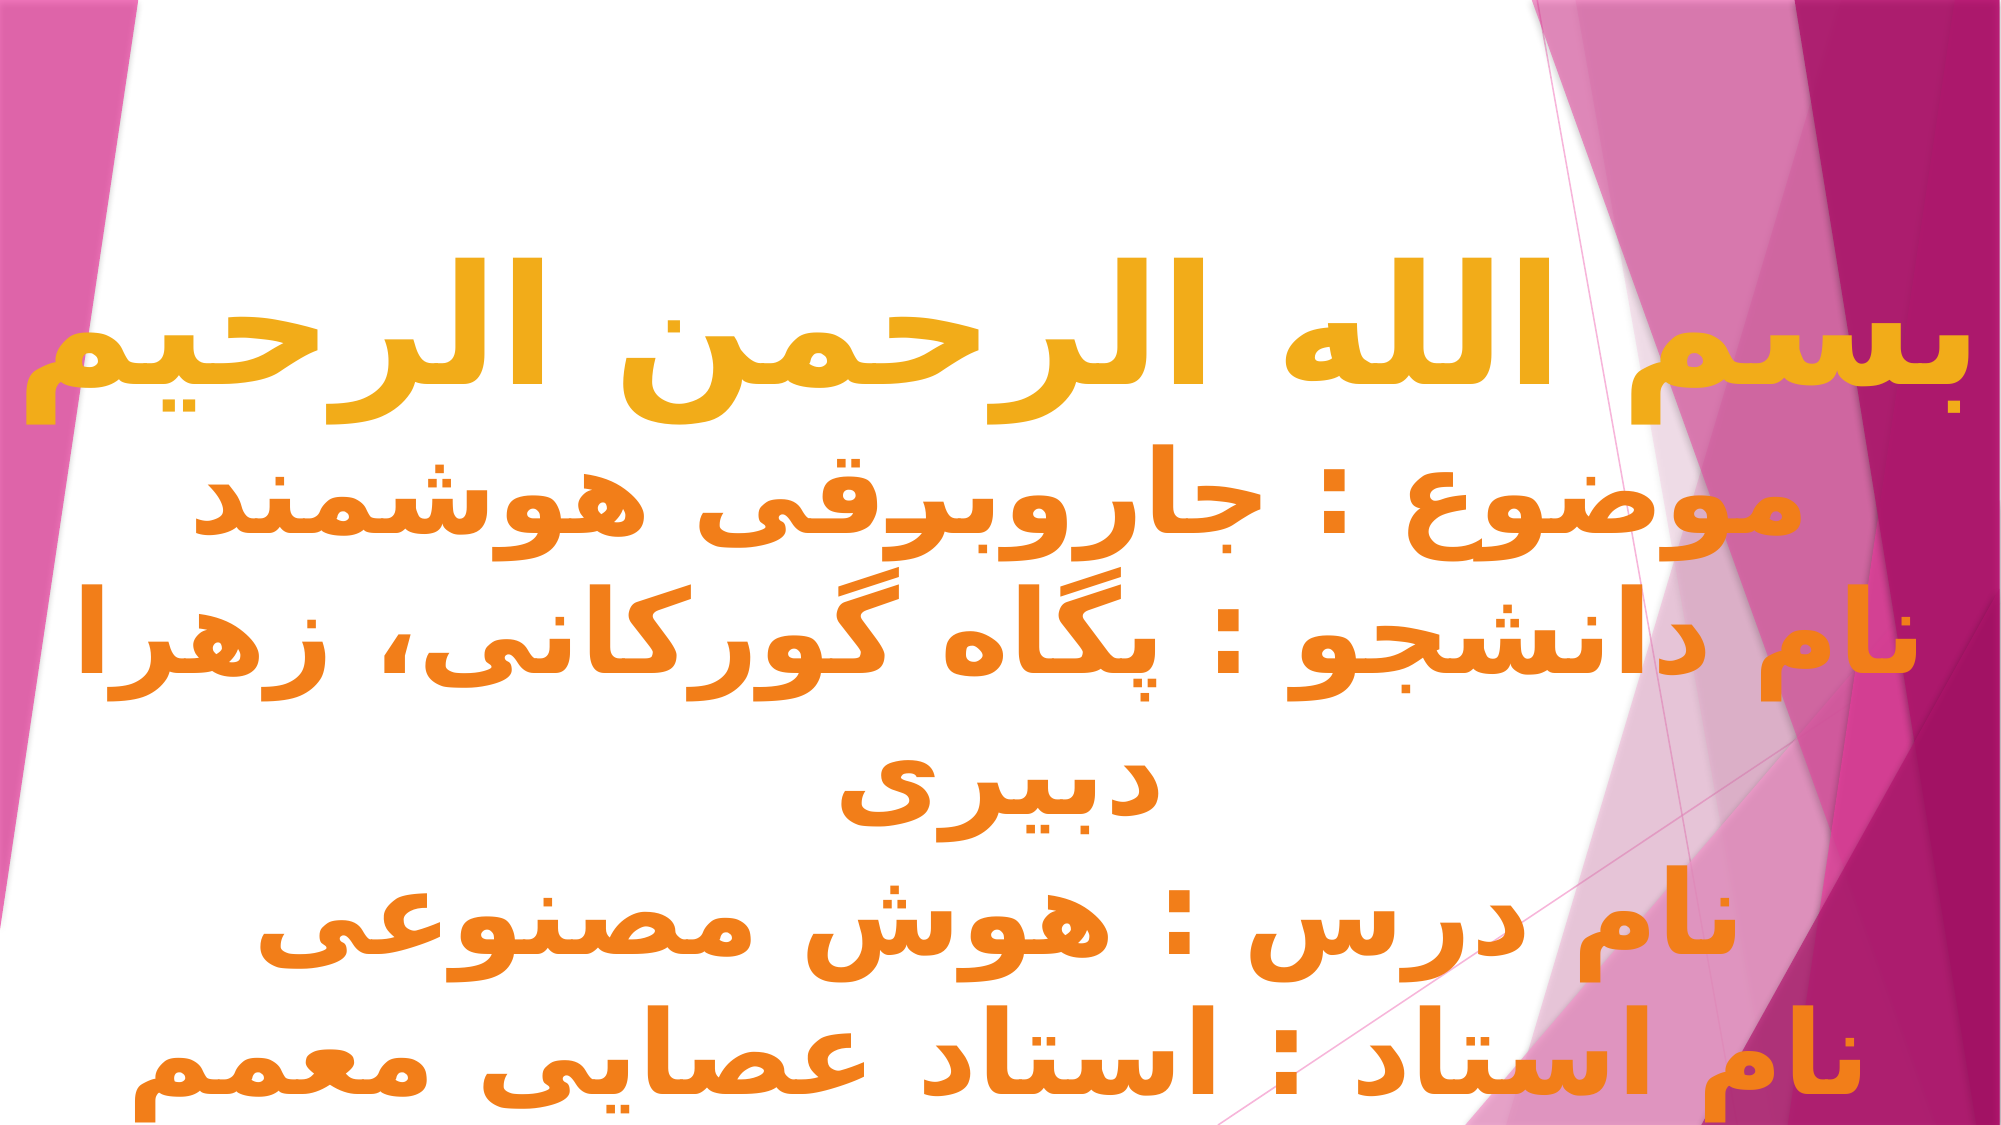

# بسم الله الرحمن الرحیم موضوع : جاروبرقی هوشمند نام دانشجو : پگاه گورکانی، زهرا دبیری نام درس : هوش مصنوعی نام استاد : استاد عصایی معمم